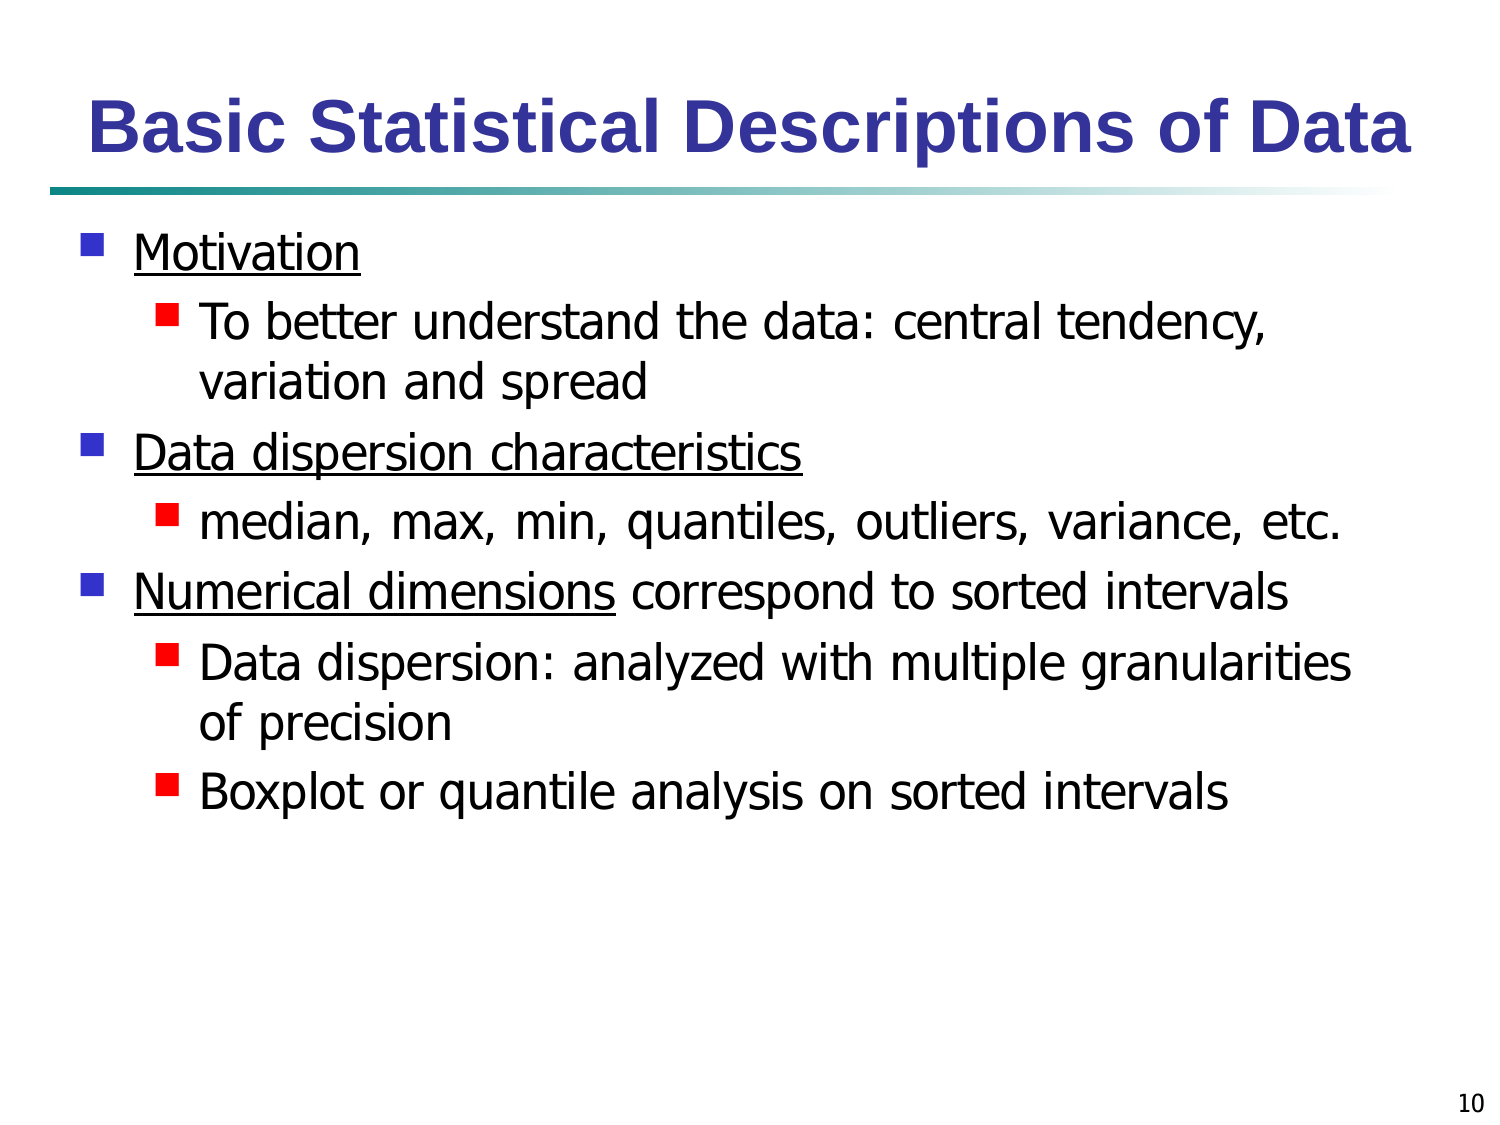

# Basic Statistical Descriptions of Data
Motivation
To better understand the data: central tendency, variation and spread
Data dispersion characteristics
median, max, min, quantiles, outliers, variance, etc.
Numerical dimensions correspond to sorted intervals
Data dispersion: analyzed with multiple granularities of precision
Boxplot or quantile analysis on sorted intervals
10